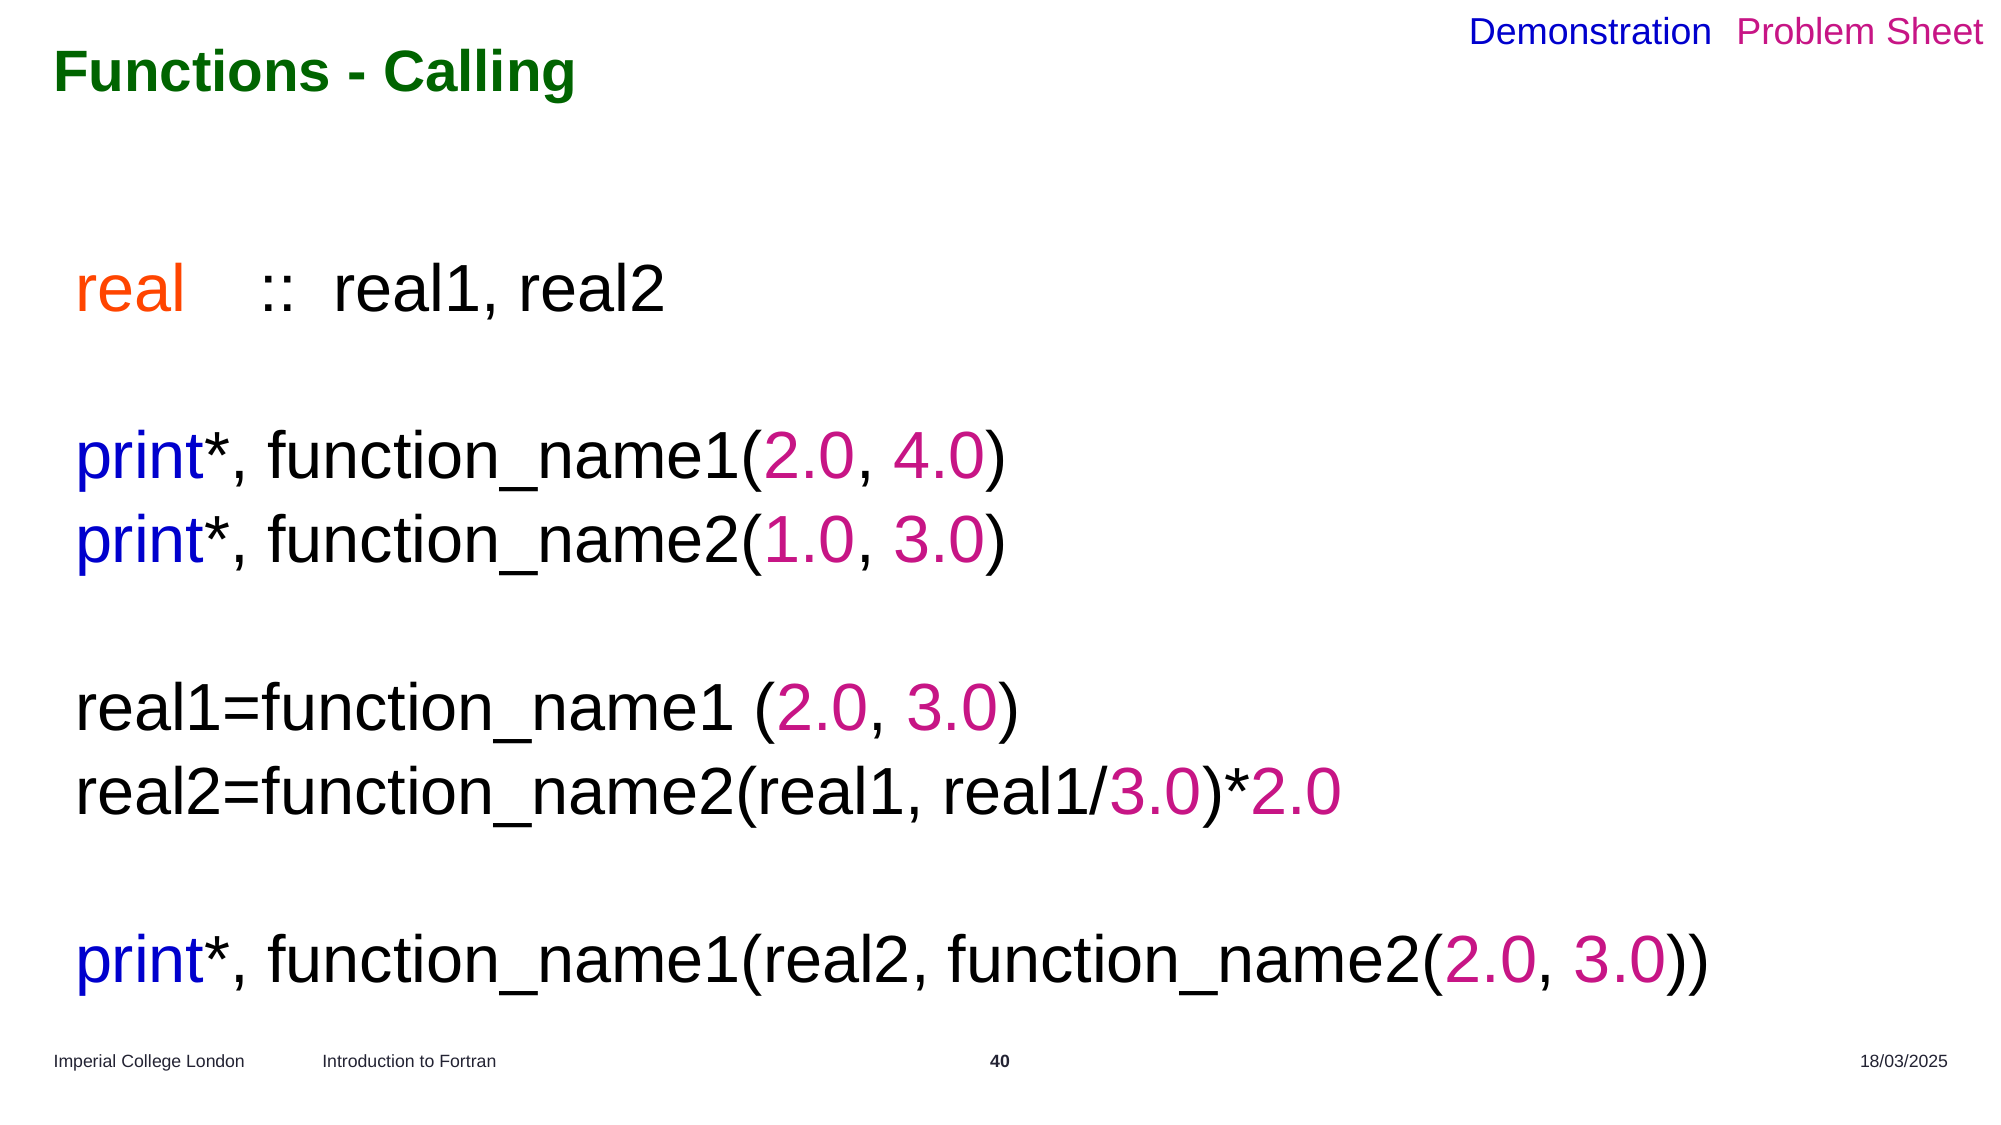

Demonstration
Problem Sheet
# Functions - Calling
real    ::  real1, real2

print*, function_name1(2.0, 4.0)
print*, function_name2(1.0, 3.0)

real1=function_name1 (2.0, 3.0)
real2=function_name2(real1, real1/3.0)*2.0
print*, function_name1(real2, function_name2(2.0, 3.0))
Introduction to Fortran
40
18/03/2025